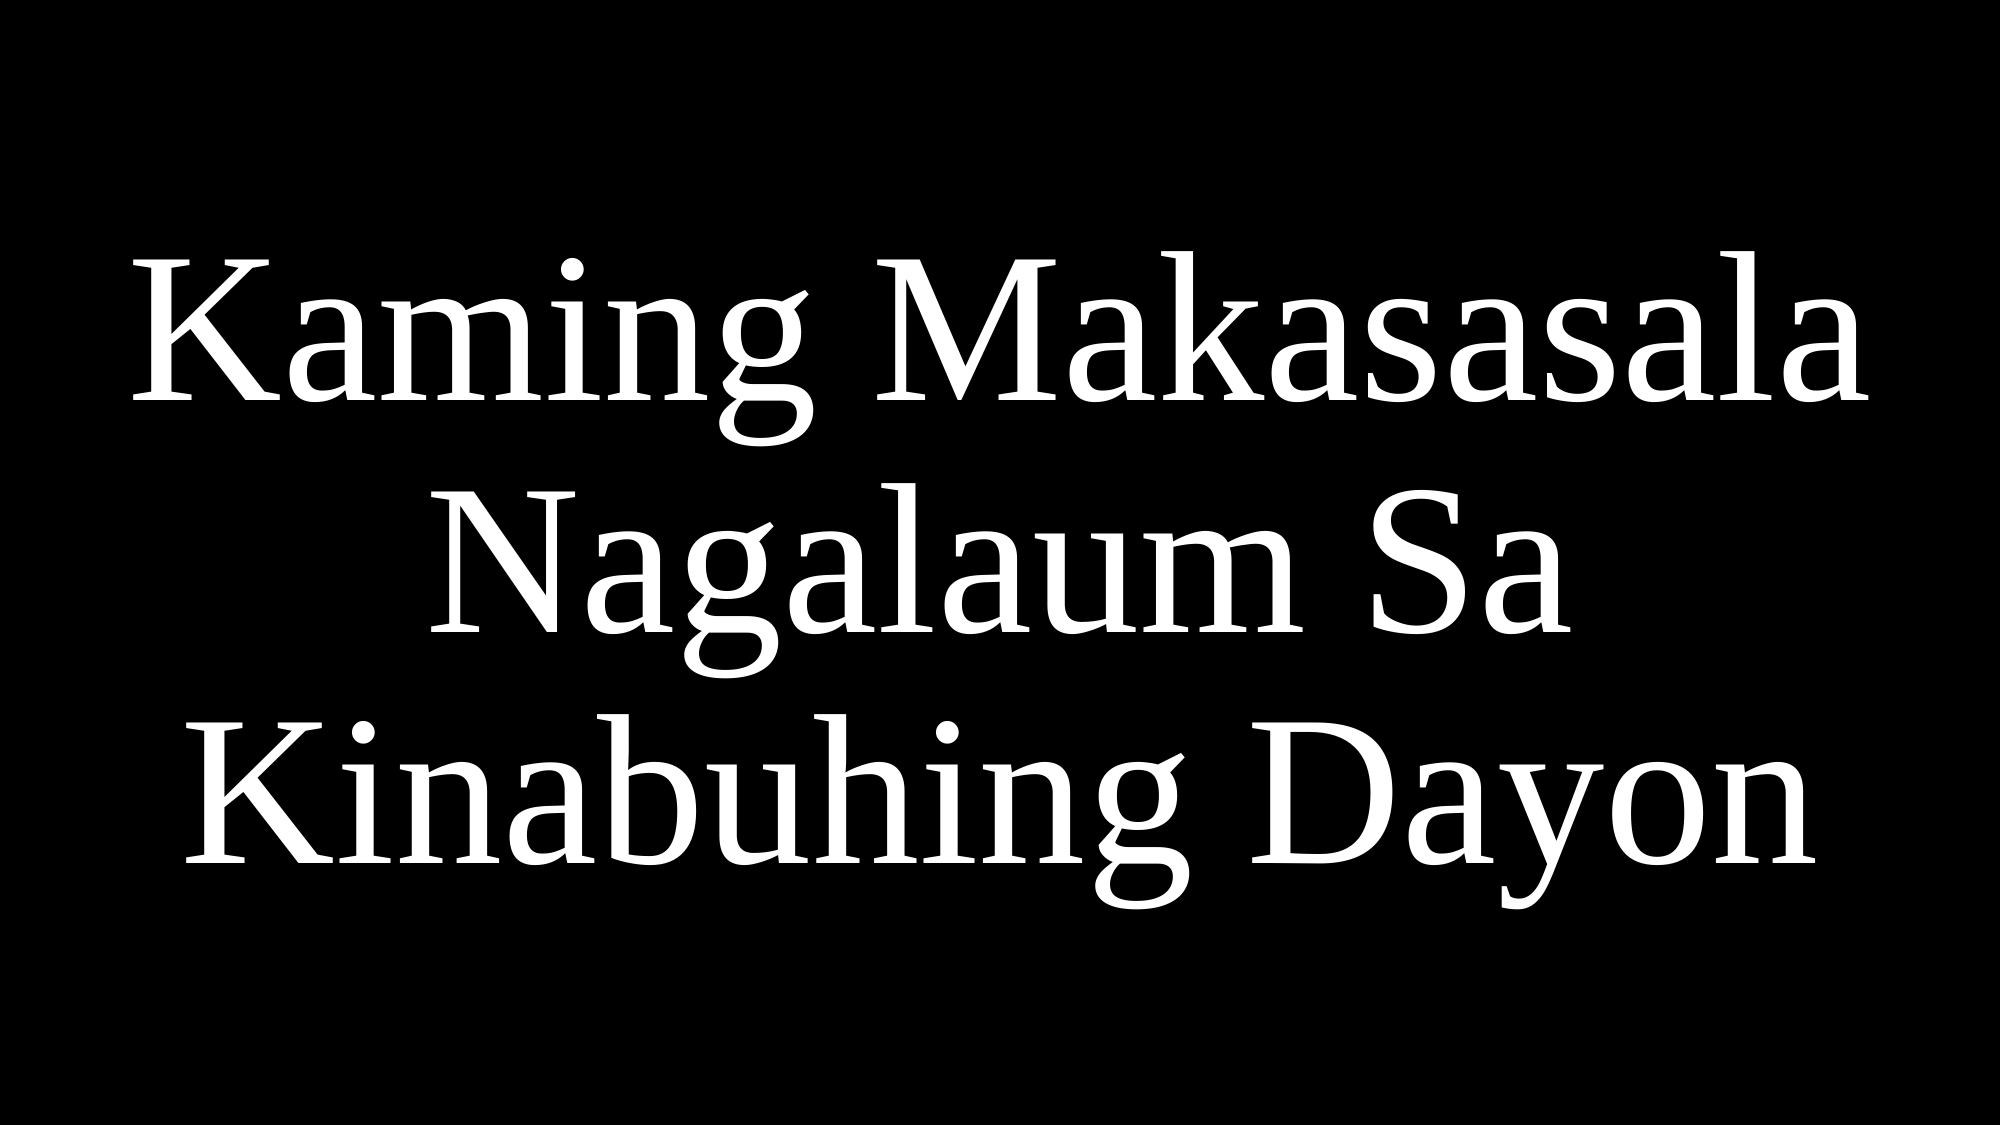

# Kaming Makasasala Nagalaum Sa Kinabuhing Dayon